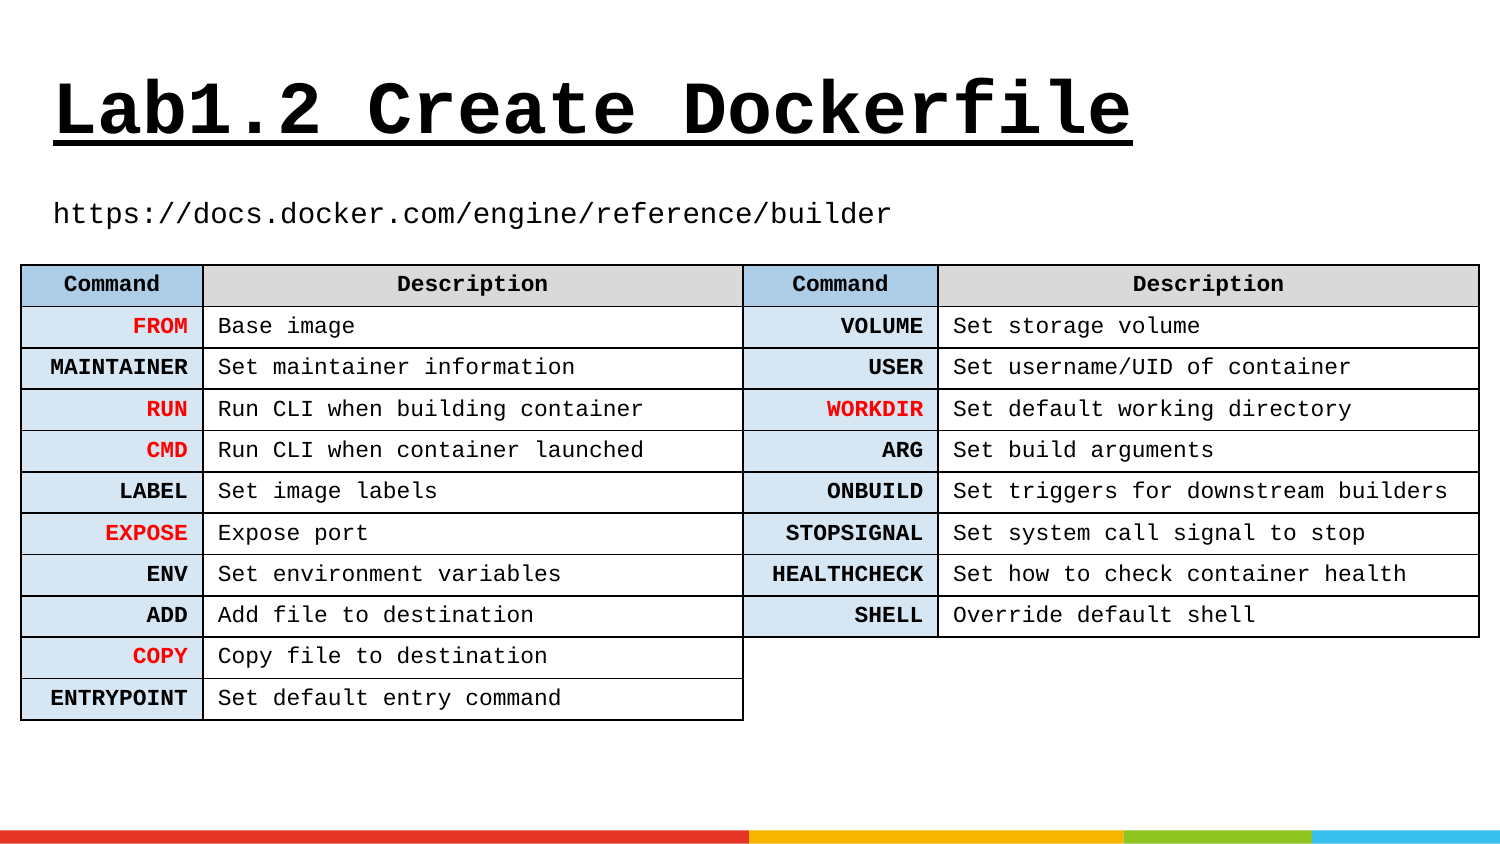

# Lab1.2 Create Dockerfile
https://docs.docker.com/engine/reference/builder
| Command | Description | Command | Description |
| --- | --- | --- | --- |
| FROM | Base image | VOLUME | Set storage volume |
| MAINTAINER | Set maintainer information | USER | Set username/UID of container |
| RUN | Run CLI when building container | WORKDIR | Set default working directory |
| CMD | Run CLI when container launched | ARG | Set build arguments |
| LABEL | Set image labels | ONBUILD | Set triggers for downstream builders |
| EXPOSE | Expose port | STOPSIGNAL | Set system call signal to stop |
| ENV | Set environment variables | HEALTHCHECK | Set how to check container health |
| ADD | Add file to destination | SHELL | Override default shell |
| COPY | Copy file to destination |  |  |
| ENTRYPOINT | Set default entry command |  |  |